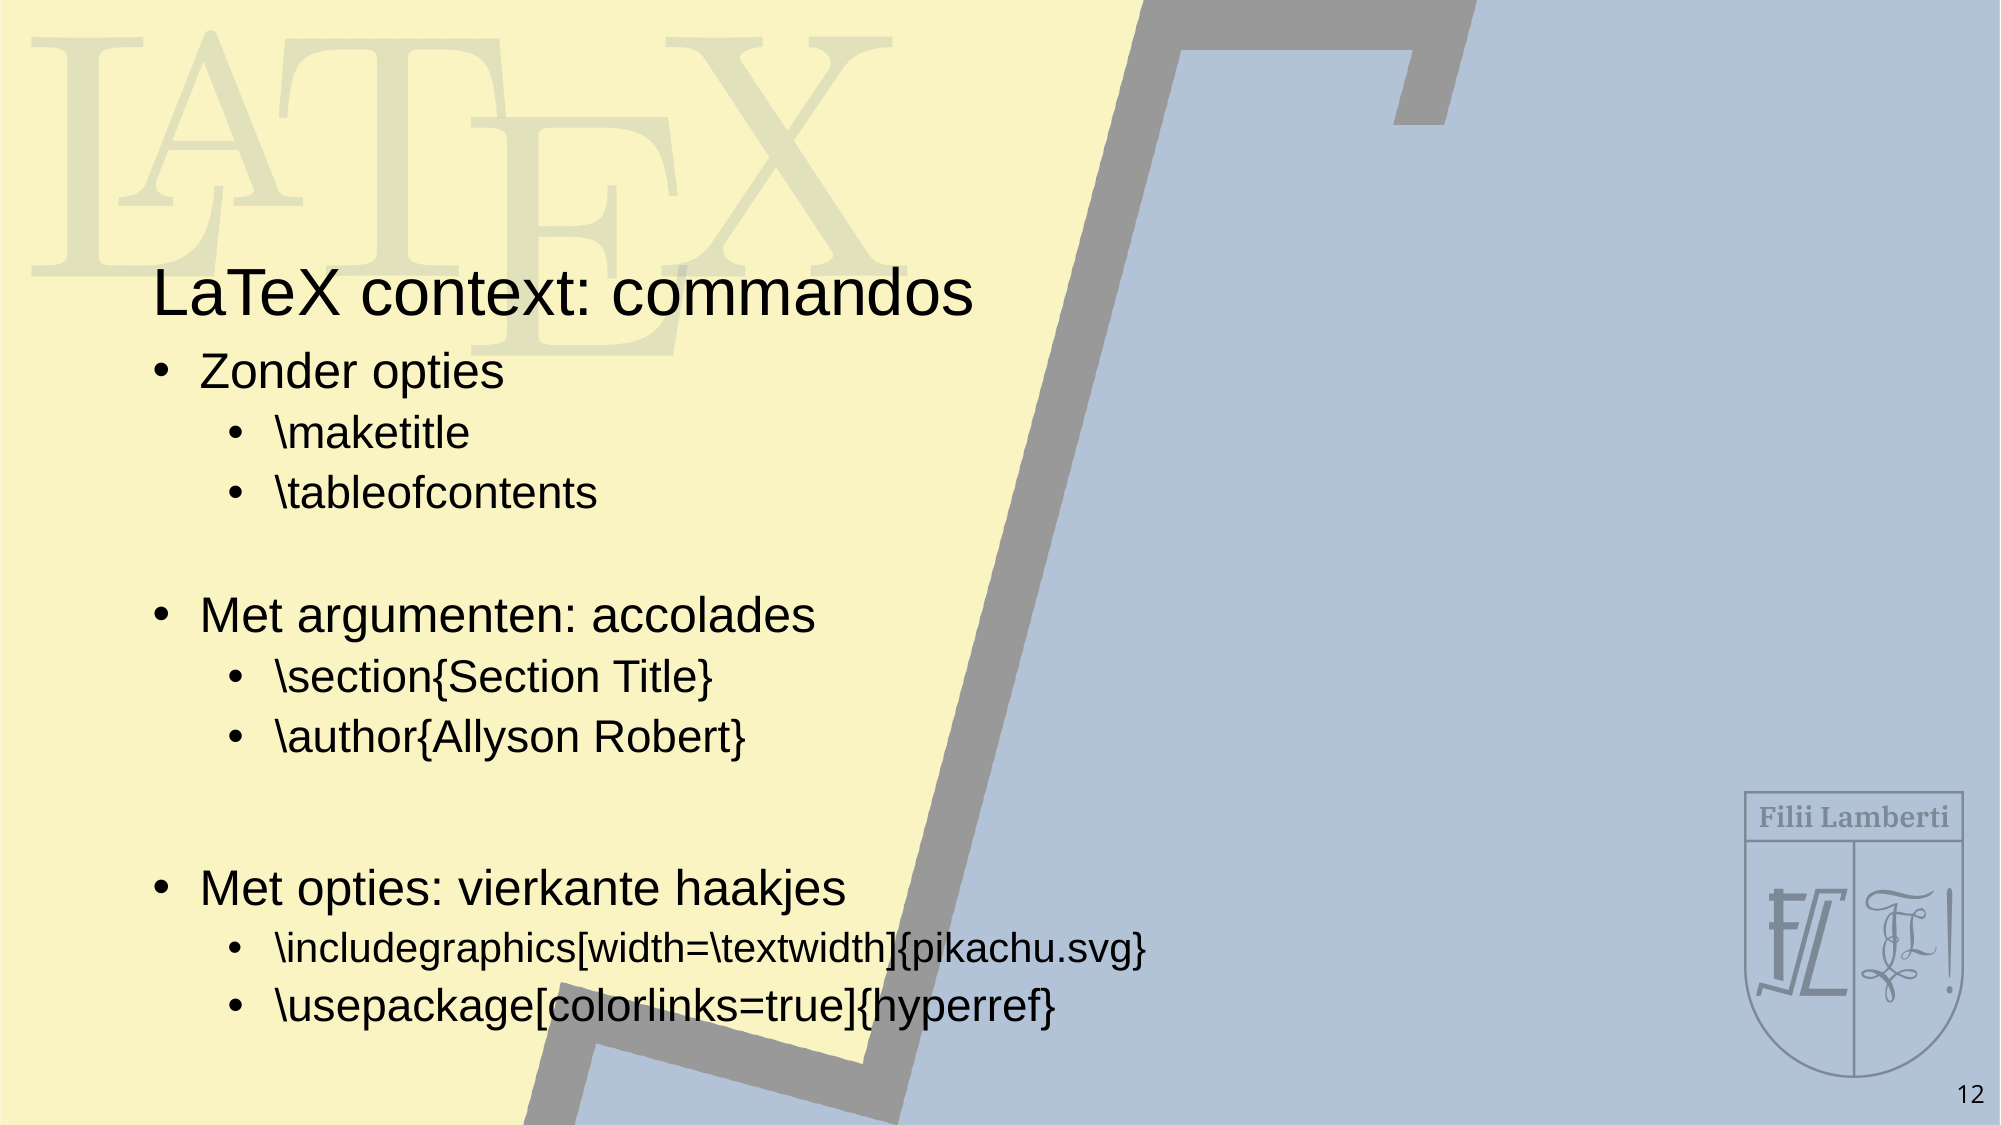

# LaTeX context: commandos
Zonder opties
\maketitle
\tableofcontents
Met argumenten: accolades
\section{Section Title}
\author{Allyson Robert}

Met opties: vierkante haakjes
\includegraphics[width=\textwidth]{pikachu.svg}
\usepackage[colorlinks=true]{hyperref}
12